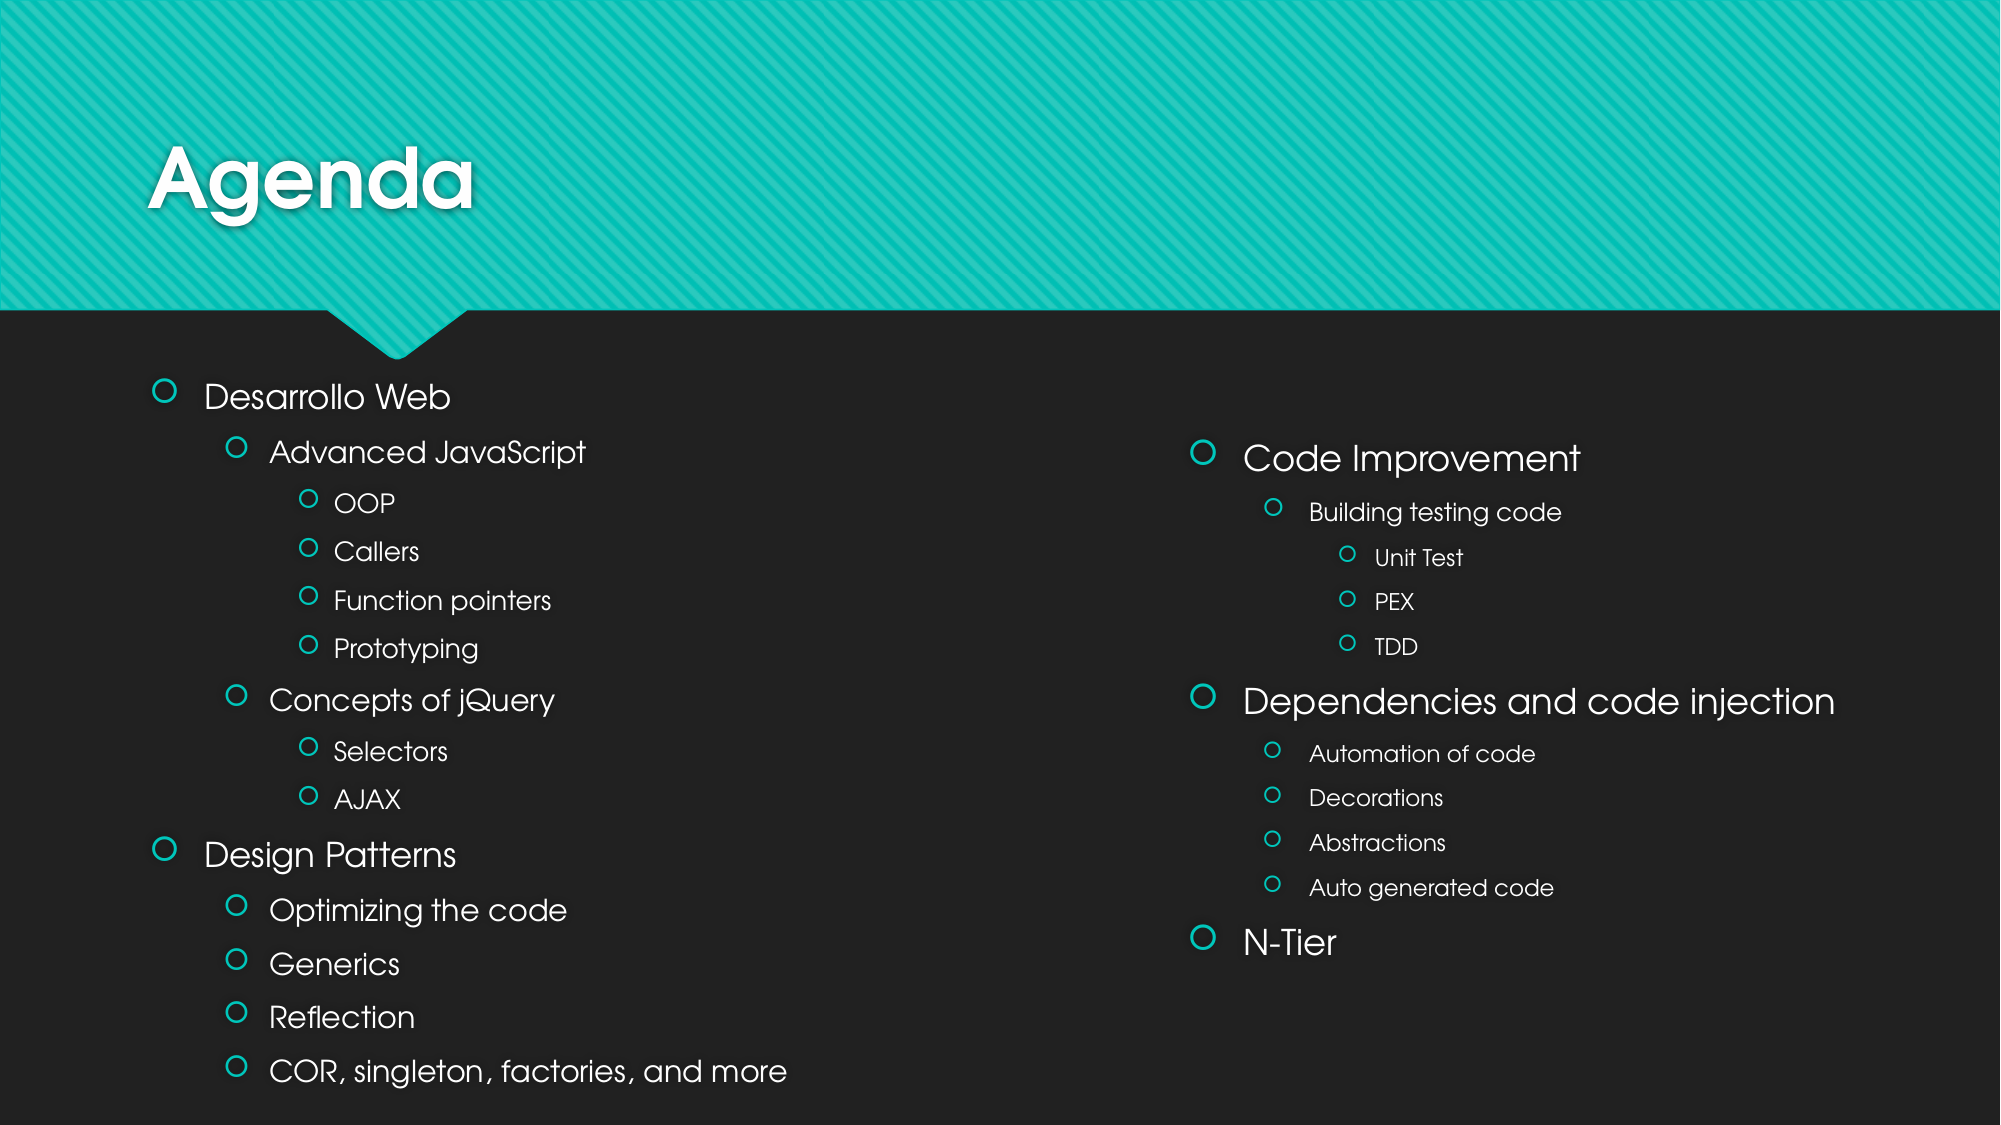

# Agenda
Desarrollo Web
Advanced JavaScript
OOP
Callers
Function pointers
Prototyping
Concepts of jQuery
Selectors
AJAX
Design Patterns
Optimizing the code
Generics
Reflection
COR, singleton, factories, and more
Code Improvement
Building testing code
Unit Test
PEX
TDD
Dependencies and code injection
Automation of code
Decorations
Abstractions
Auto generated code
N-Tier